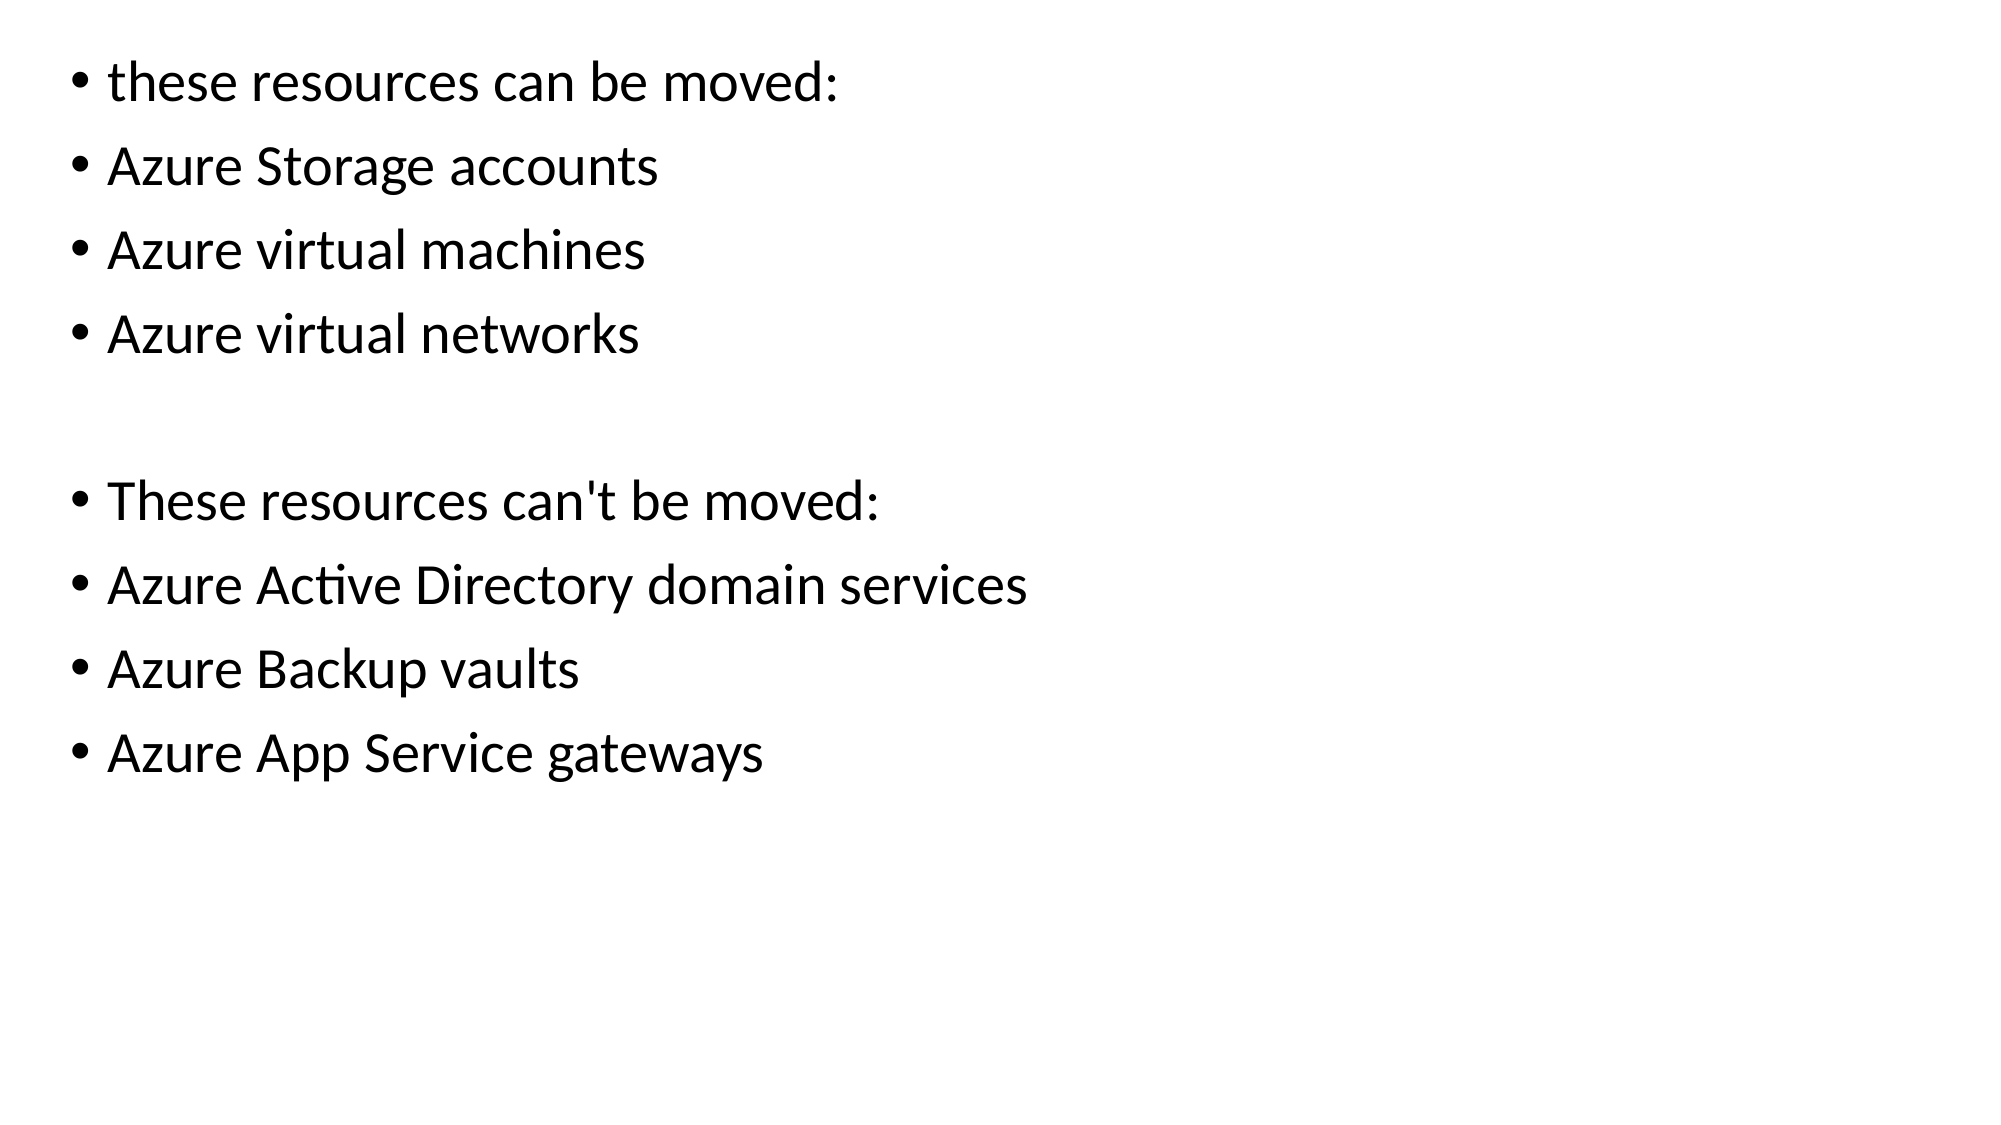

these resources can be moved:
Azure Storage accounts
Azure virtual machines
Azure virtual networks

These resources can't be moved:
Azure Active Directory domain services
Azure Backup vaults
Azure App Service gateways